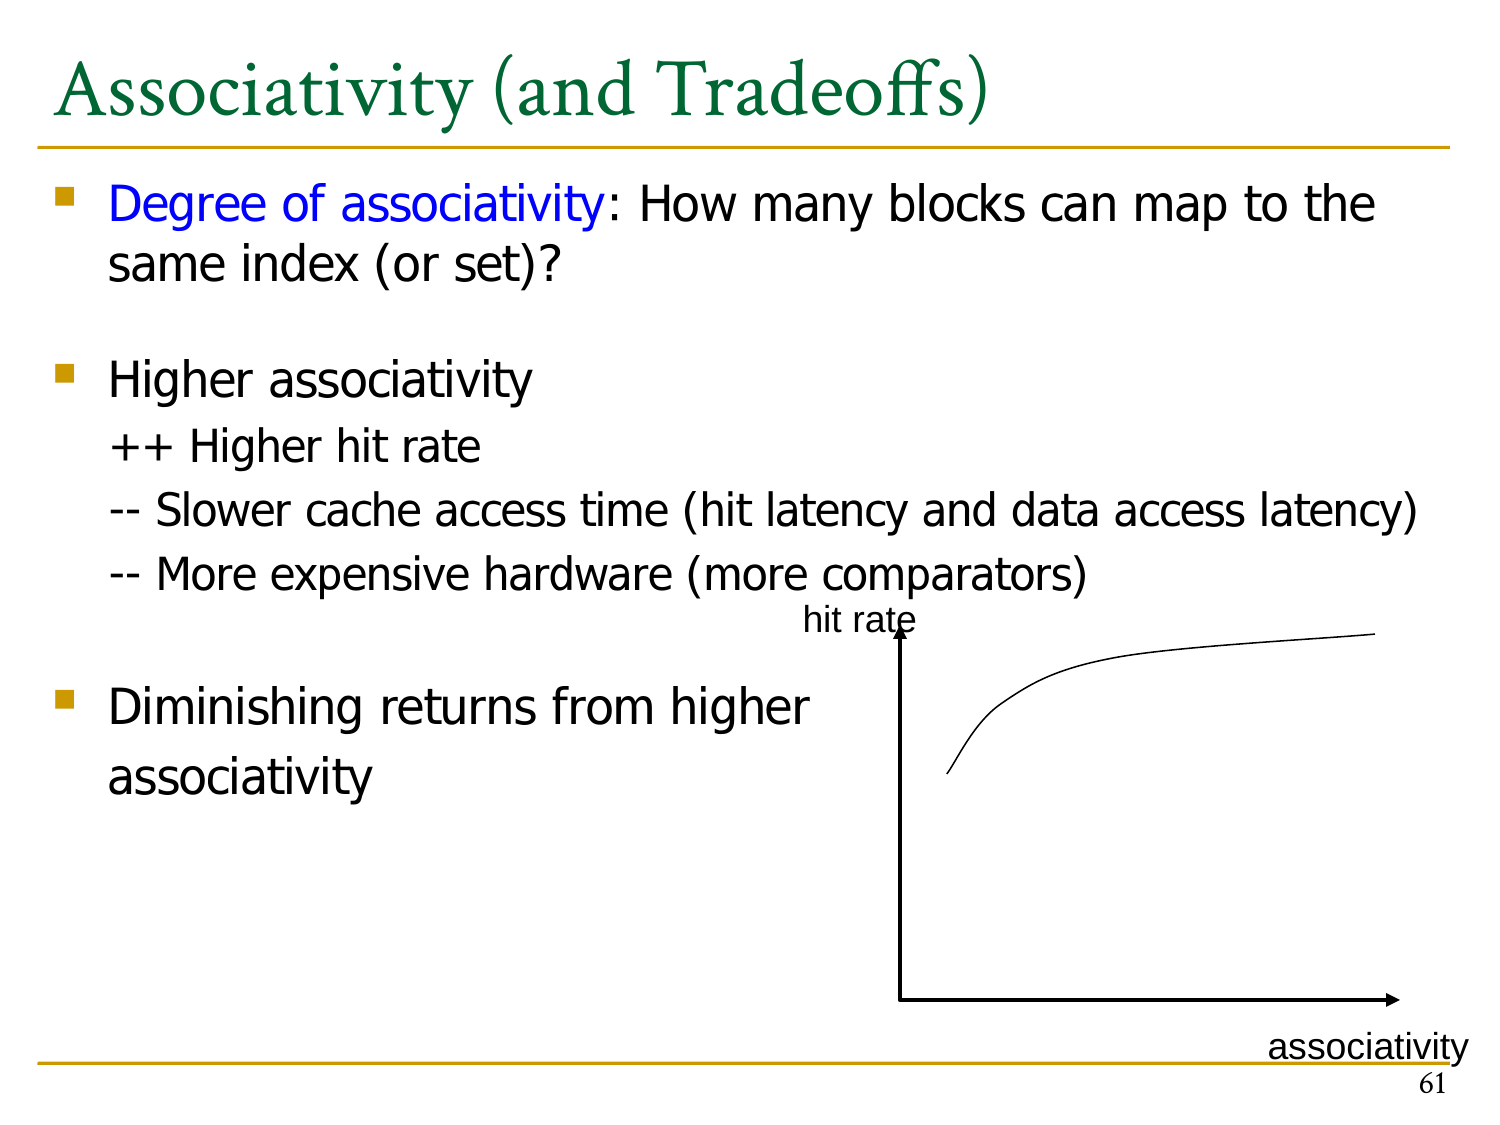

# Associativity (and Tradeoffs)
Degree of associativity: How many blocks can map to the same index (or set)?

Higher associativity
++ Higher hit rate
-- Slower cache access time (hit latency and data access latency)
-- More expensive hardware (more comparators)

Diminishing returns from higher
associativity

hit rate

associativity
61